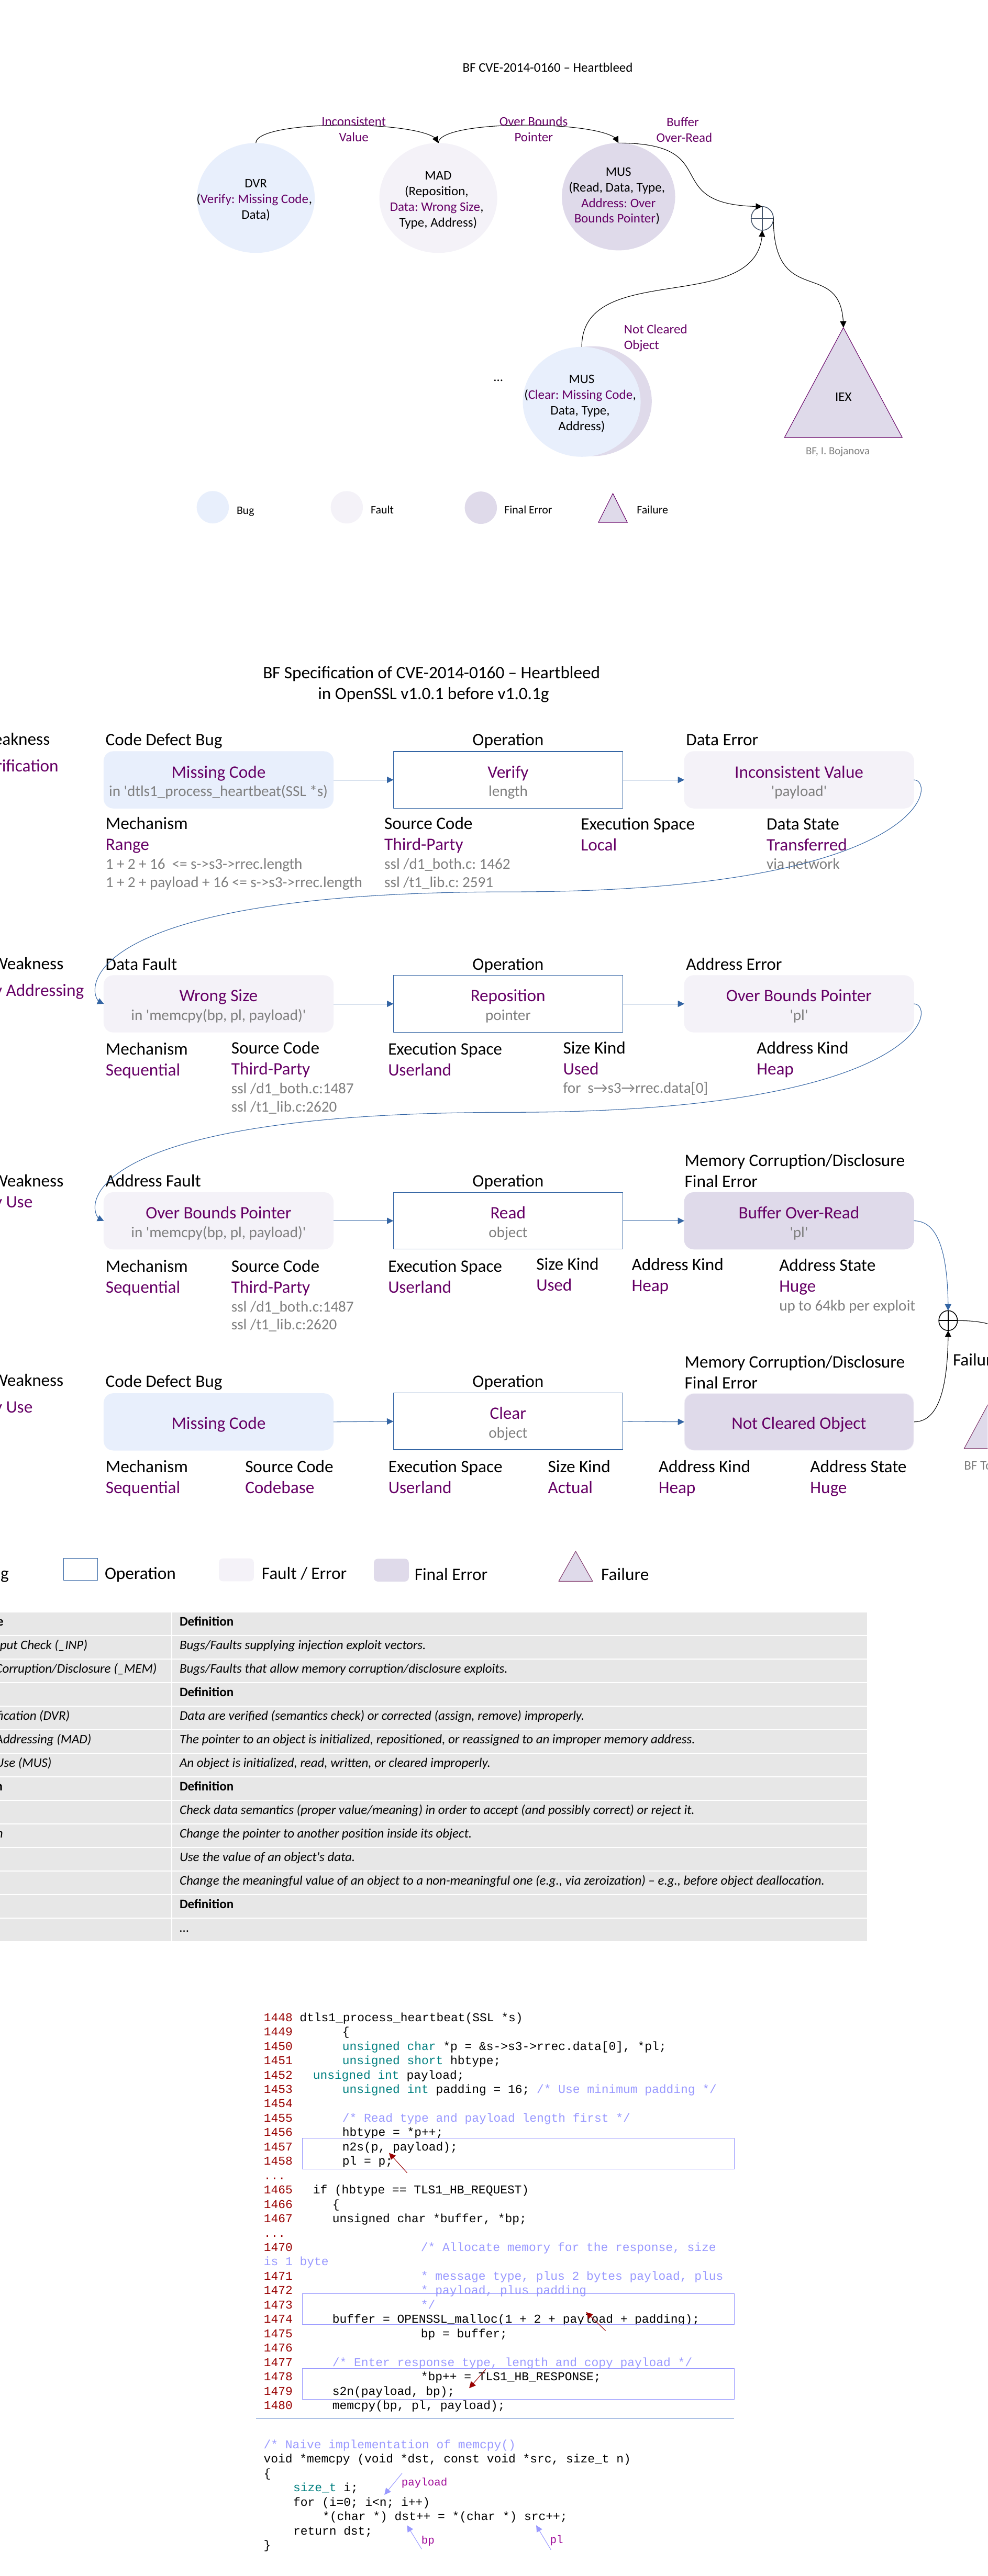

BF CVE-2014-0160 – Heartbleed
Inconsistent Value
Over Bounds Pointer
Buffer
Over-Read
DVR
(Verify: Missing Code,
Data)
MAD
(Reposition,
Data: Wrong Size,
Type, Address)

MUS
(Read, Data, Type,
Address: Over Bounds Pointer)

Not Cleared
Object

MUS
(Clear: Missing Code,
Data, Type,
Address)
…
IEX
BF, I. Bojanova

Fault
Final Error
Failure
Bug
BF Specification of CVE-2014-0160 – Heartbleed
in OpenSSL v1.0.1 before v1.0.1g
Code Defect Bug
Operation
Data Error
_INP Weakness
Data Verification
(DVR)
Missing Code
in 'dtls1_process_heartbeat(SSL *s)
Verify
length
Inconsistent Value
'payload'
Mechanism
Range
1 + 2 + 16  <= s->s3->rrec.length
1 + 2 + payload + 16 <= s->s3->rrec.length
Source Code
Third-Party
ssl /d1_both.c: 1462
ssl /t1_lib.c: 2591
Execution Space
Local
Data State
Transferred
via network
Data Fault
Operation
Address Error
_MEM Weakness
Memory Addressing
(MAD)
Wrong Size
in 'memcpy(bp, pl, payload)'
Reposition
pointer
Over Bounds Pointer
'pl'
Size Kind
Used
for  s→s3→rrec.data[0]
Address Kind
Heap
Source Code
Third-Party
ssl /d1_both.c:1487
ssl /t1_lib.c:2620
Mechanism
Sequential
Execution Space
Userland
Memory Corruption/Disclosure
Final Error
Address Fault
Operation
_MEM Weakness
Memory Use
(MUS)
Over Bounds Pointer
in 'memcpy(bp, pl, payload)'
Read
object
Buffer Over-Read
'pl'
Size Kind
Used
Address Kind
Heap
Address State
Huge
up to 64kb per exploit
Mechanism
Sequential
Source Code
Third-Party
ssl /d1_both.c:1487
ssl /t1_lib.c:2620
Execution Space
Userland

Failure
Memory Corruption/Disclosure
Final Error
IEX
Code Defect Bug
Operation
_MEM Weakness
Memory Use
(MUS)
Clear
object
Missing Code
Not Cleared Object
Mechanism
Sequential
Source Code
Codebase
Execution Space
Userland
Size Kind
Actual
Address Kind
Heap
Address State
Huge
BF Tool, I. Bojanova

Bug

Operation
Fault / Error

Final Error
Failure
| Class Type | Definition |
| --- | --- |
| Input/Output Check (\_INP) | Bugs/Faults supplying injection exploit vectors. |
| Memory Corruption/Disclosure (\_MEM) | Bugs/Faults that allow memory corruption/disclosure exploits. |
| Class | Definition |
| Data Verification (DVR) | Data are verified (semantics check) or corrected (assign, remove) improperly. |
| Memory Addressing (MAD) | The pointer to an object is initialized, repositioned, or reassigned to an improper memory address. |
| Memory Use (MUS) | An object is initialized, read, written, or cleared improperly. |
| Operation | Definition |
| Verify | Check data semantics (proper value/meaning) in order to accept (and possibly correct) or reject it. |
| Reposition | Change the pointer to another position inside its object. |
| Read | Use the value of an object's data. |
| Clear | Change the meaningful value of an object to a non-meaningful one (e.g., via zeroization) – e.g., before object deallocation. |
| Cause | Definition |
| … | … |
1448 dtls1_process_heartbeat(SSL *s)
1449	{
1450	unsigned char *p = &s->s3->rrec.data[0], *pl;
1451	unsigned short hbtype;
1452	unsigned int payload;
1453	unsigned int padding = 16; /* Use minimum padding */
1454
1455	/* Read type and payload length first */
1456	hbtype = *p++;
1457	n2s(p, payload);
1458	pl = p;
...
1465	if (hbtype == TLS1_HB_REQUEST)
1466		{
1467		unsigned char *buffer, *bp;
...
1470		/* Allocate memory for the response, size is 1 byte
1471		* message type, plus 2 bytes payload, plus
1472		* payload, plus padding
1473		*/
1474		buffer = OPENSSL_malloc(1 + 2 + payload + padding);
1475		bp = buffer;
1476
1477		/* Enter response type, length and copy payload */
1478		*bp++ = TLS1_HB_RESPONSE;
1479		s2n(payload, bp);
1480		memcpy(bp, pl, payload);

/* Naive implementation of memcpy()
void *memcpy (void *dst, const void *src, size_t n)
{
size_t i;
for (i=0; i<n; i++)
*(char *) dst++ = *(char *) src++;
return dst;
}
payload
pl
bp